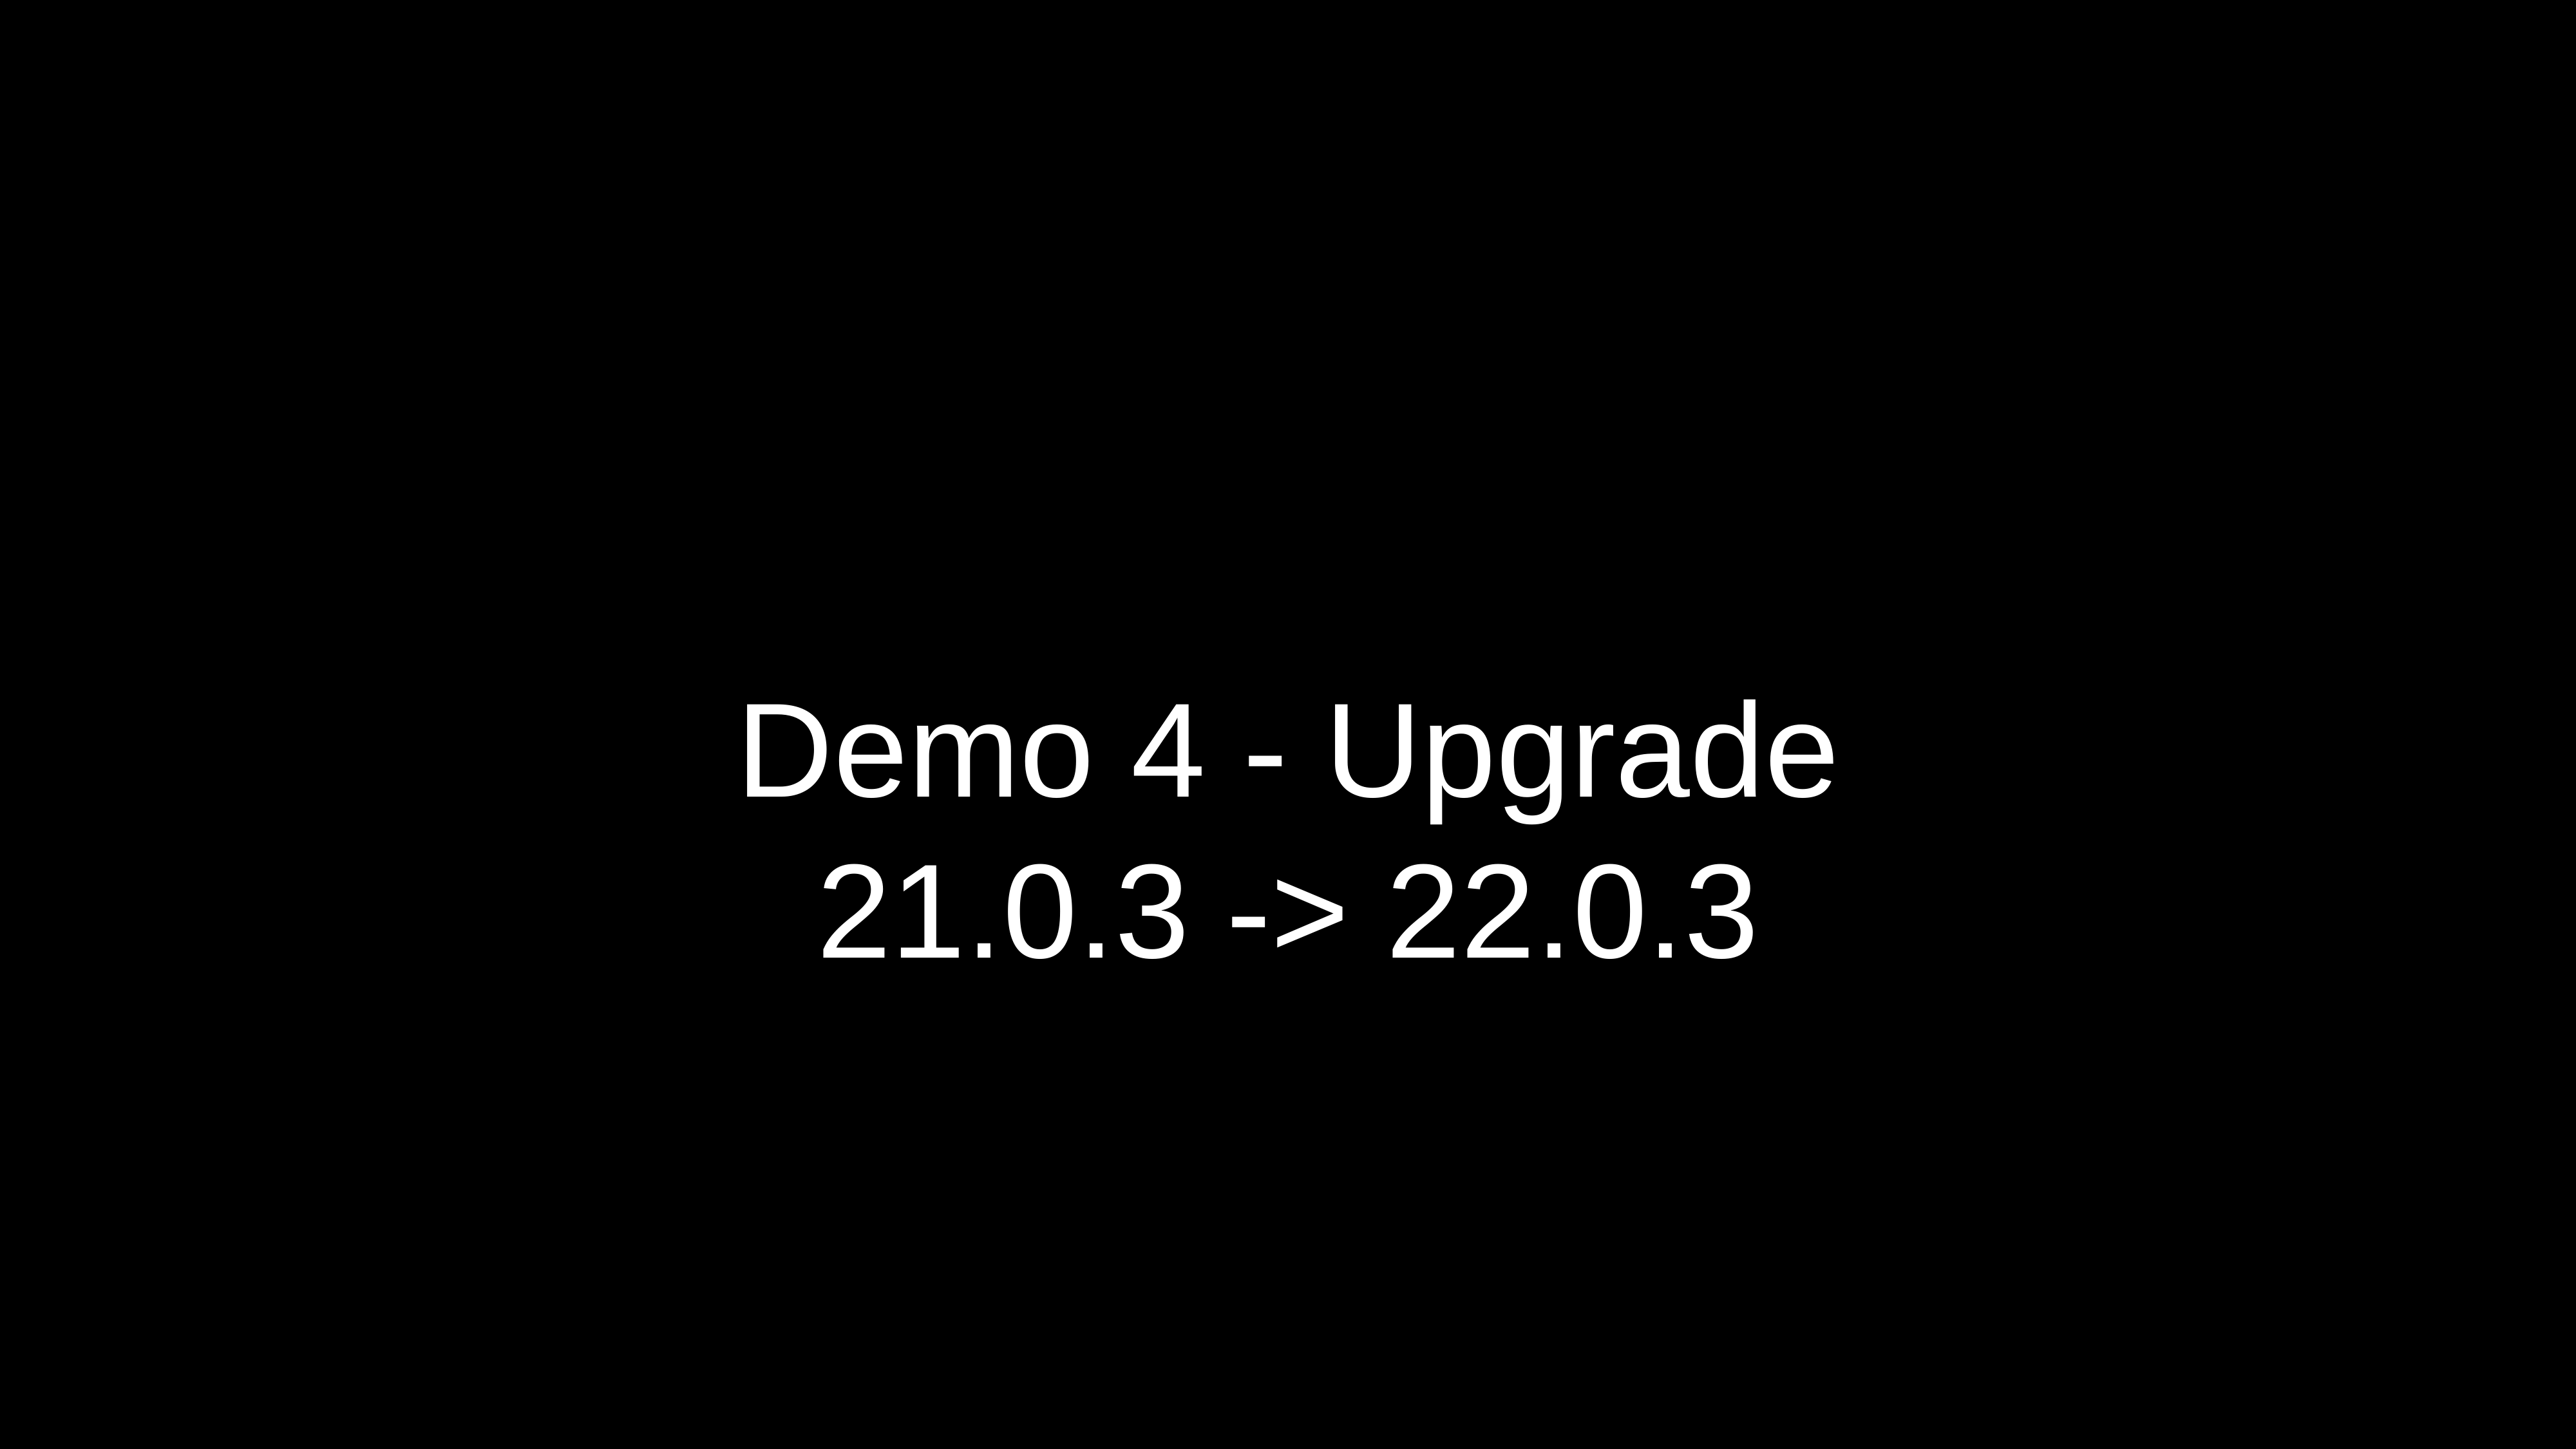

Demo 4 - Upgrade
21.0.3 -> 22.0.3